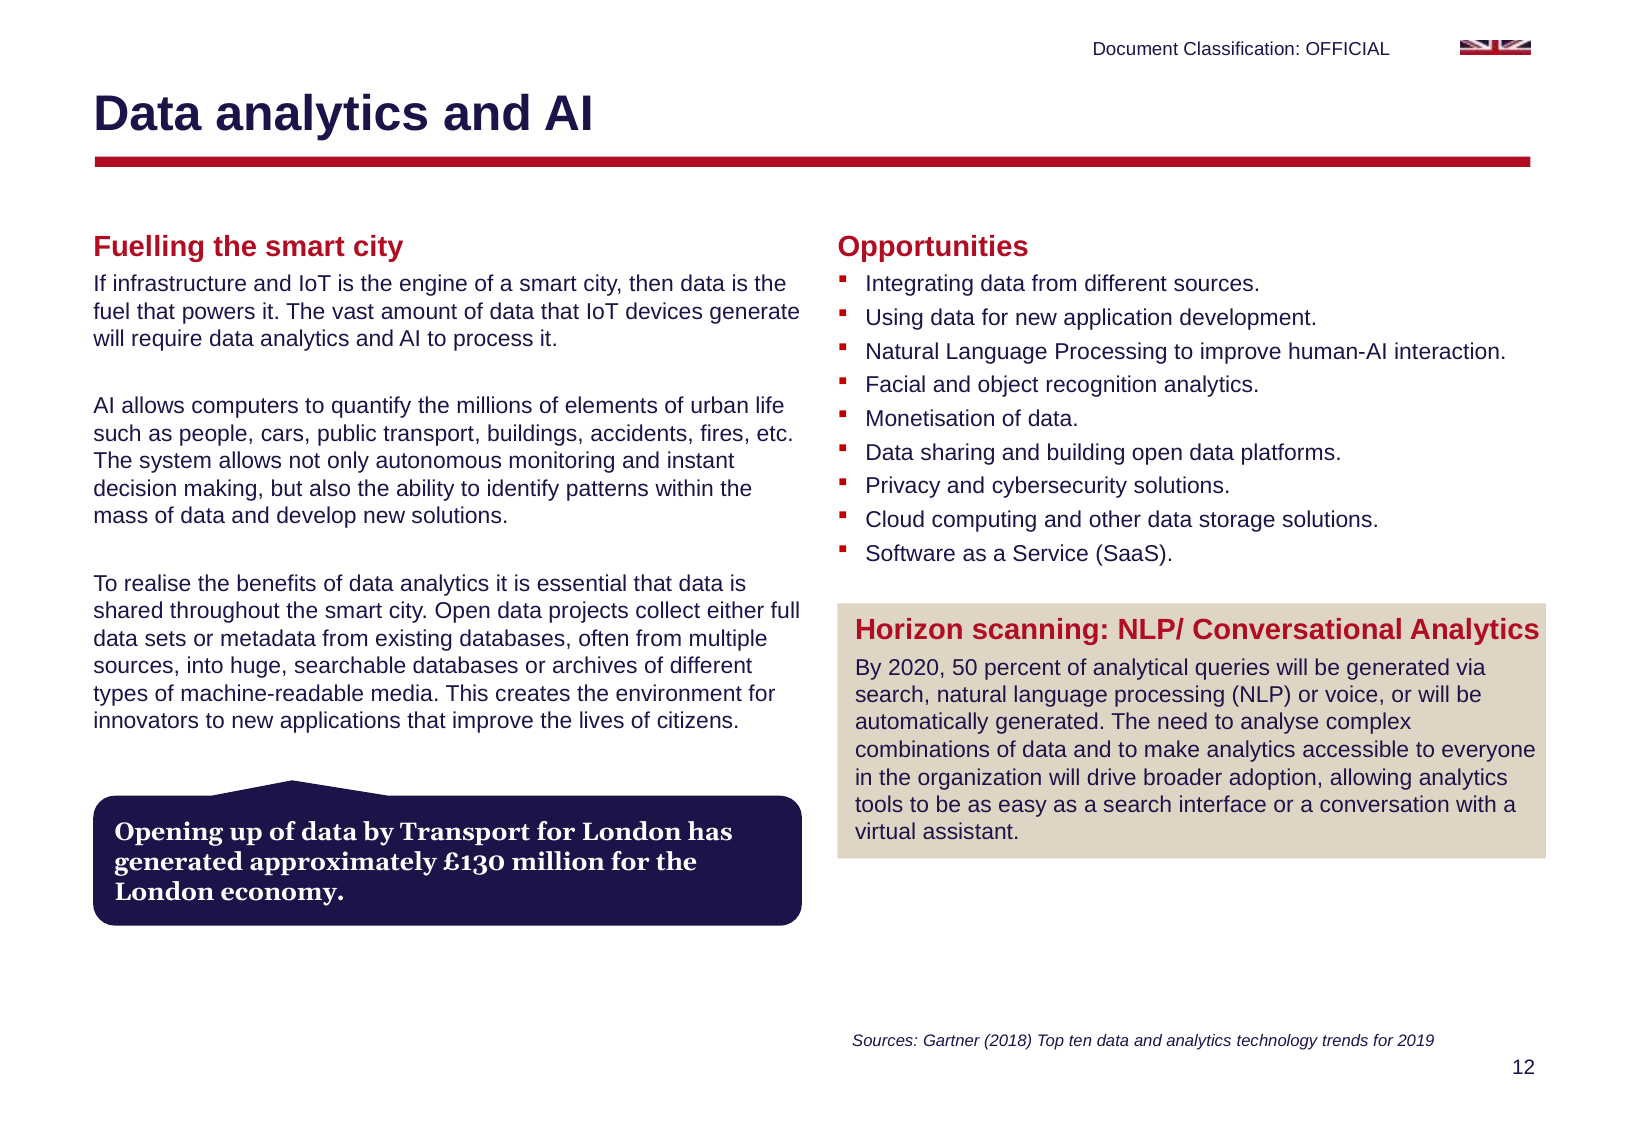

# Data analytics and AI
Fuelling the smart city
If infrastructure and IoT is the engine of a smart city, then data is the fuel that powers it. The vast amount of data that IoT devices generate will require data analytics and AI to process it.

AI allows computers to quantify the millions of elements of urban life  such as people, cars, public transport, buildings, accidents, fires, etc. The system allows not only autonomous monitoring and instant decision making, but also the ability to identify patterns within the mass of data and develop new solutions.

To realise the benefits of data analytics it is essential that data is shared throughout the smart city. Open data projects collect either full data sets or metadata from existing databases, often from multiple sources, into huge, searchable databases or archives of different types of machine-readable media. This creates the environment for innovators to new applications that improve the lives of citizens.

Opportunities
Integrating data from different sources.
Using data for new application development.
Natural Language Processing to improve human-AI interaction.
Facial and object recognition analytics.
Monetisation of data.
Data sharing and building open data platforms.
Privacy and cybersecurity solutions.
Cloud computing and other data storage solutions.
Software as a Service (SaaS).
Horizon scanning: NLP/ Conversational Analytics
By 2020, 50 percent of analytical queries will be generated via search, natural language processing (NLP) or voice, or will be automatically generated. The need to analyse complex combinations of data and to make analytics accessible to everyone in the organization will drive broader adoption, allowing analytics tools to be as easy as a search interface or a conversation with a virtual assistant.
Opening up of data by Transport for London has generated approximately £130 million for the London economy.
Sources: Gartner (2018) Top ten data and analytics technology trends for 2019